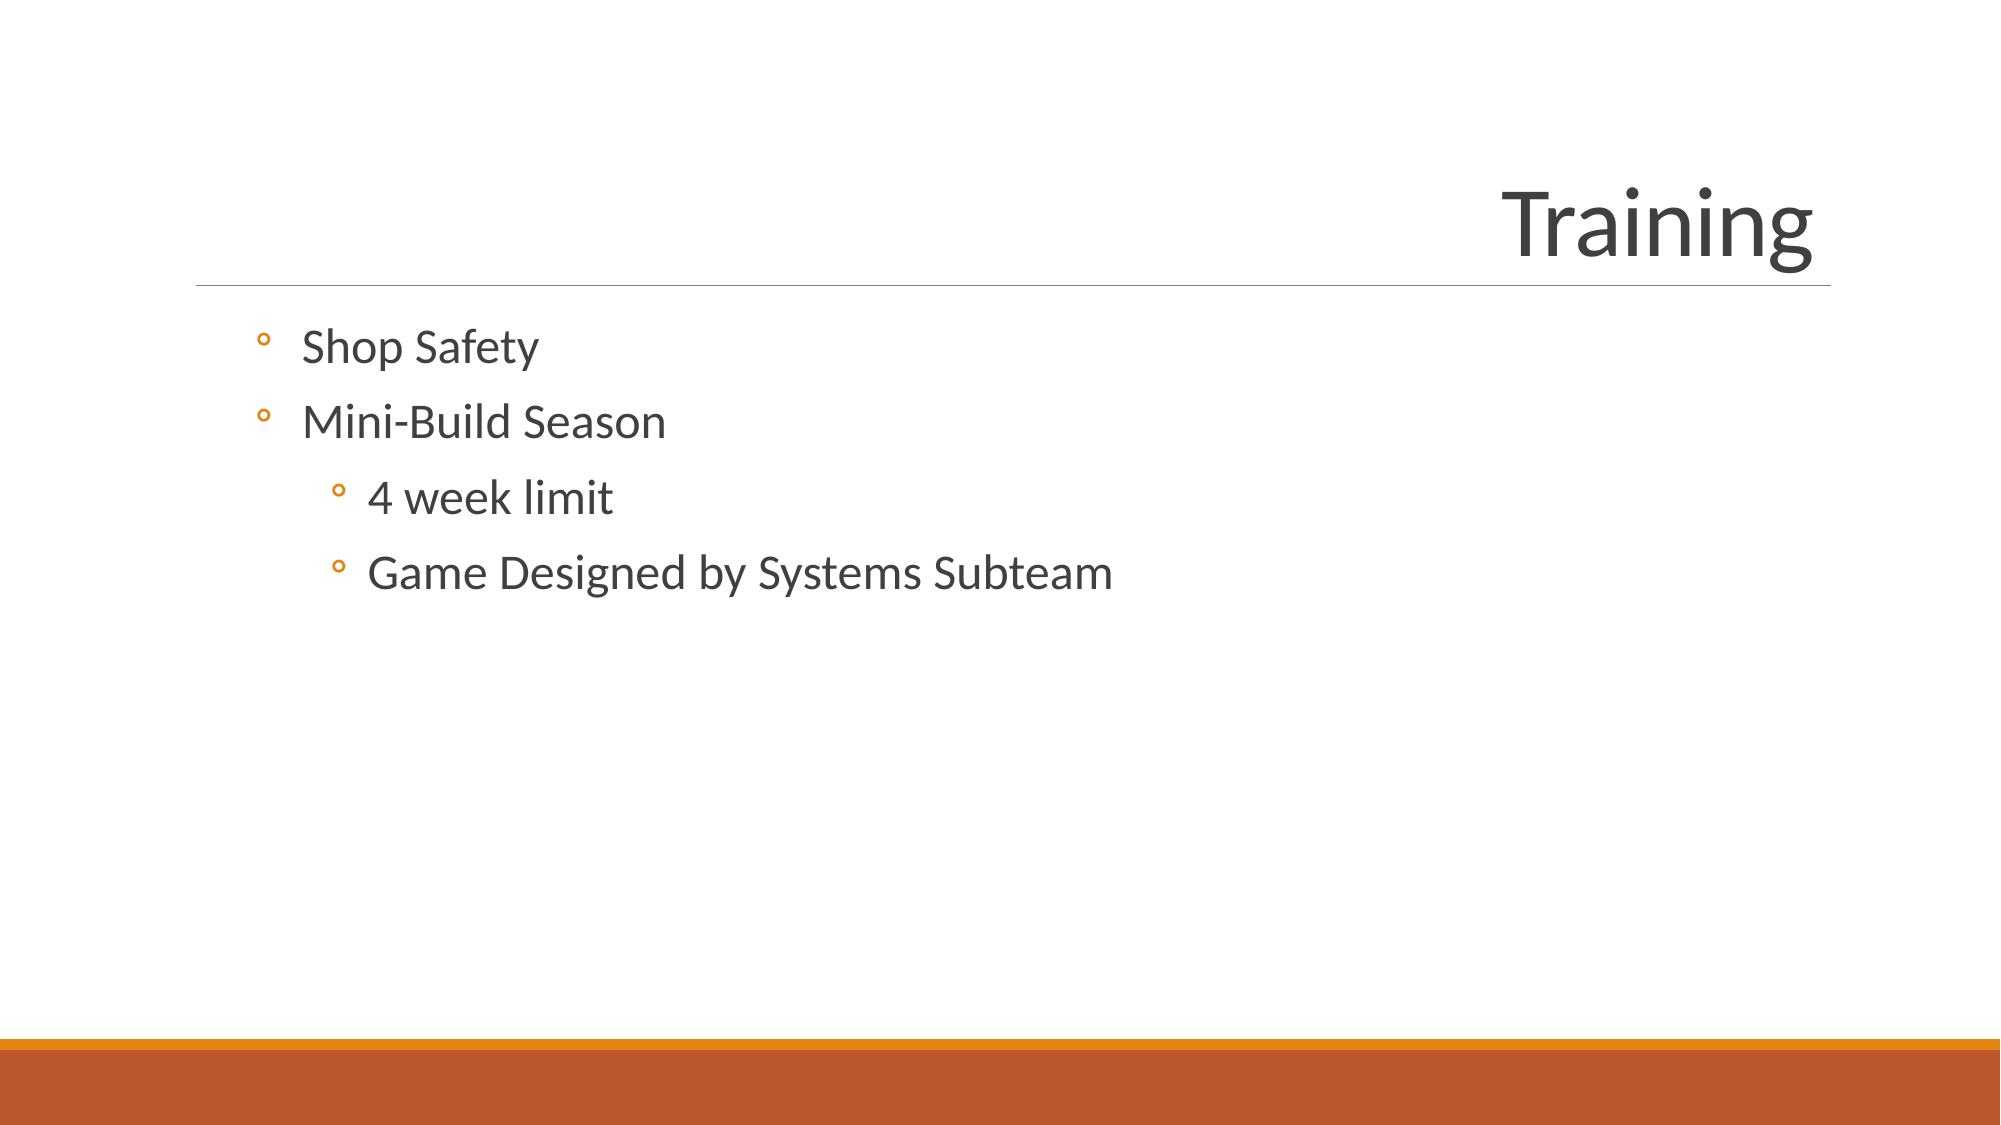

# Training
Shop Safety
Mini-Build Season
4 week limit
Game Designed by Systems Subteam